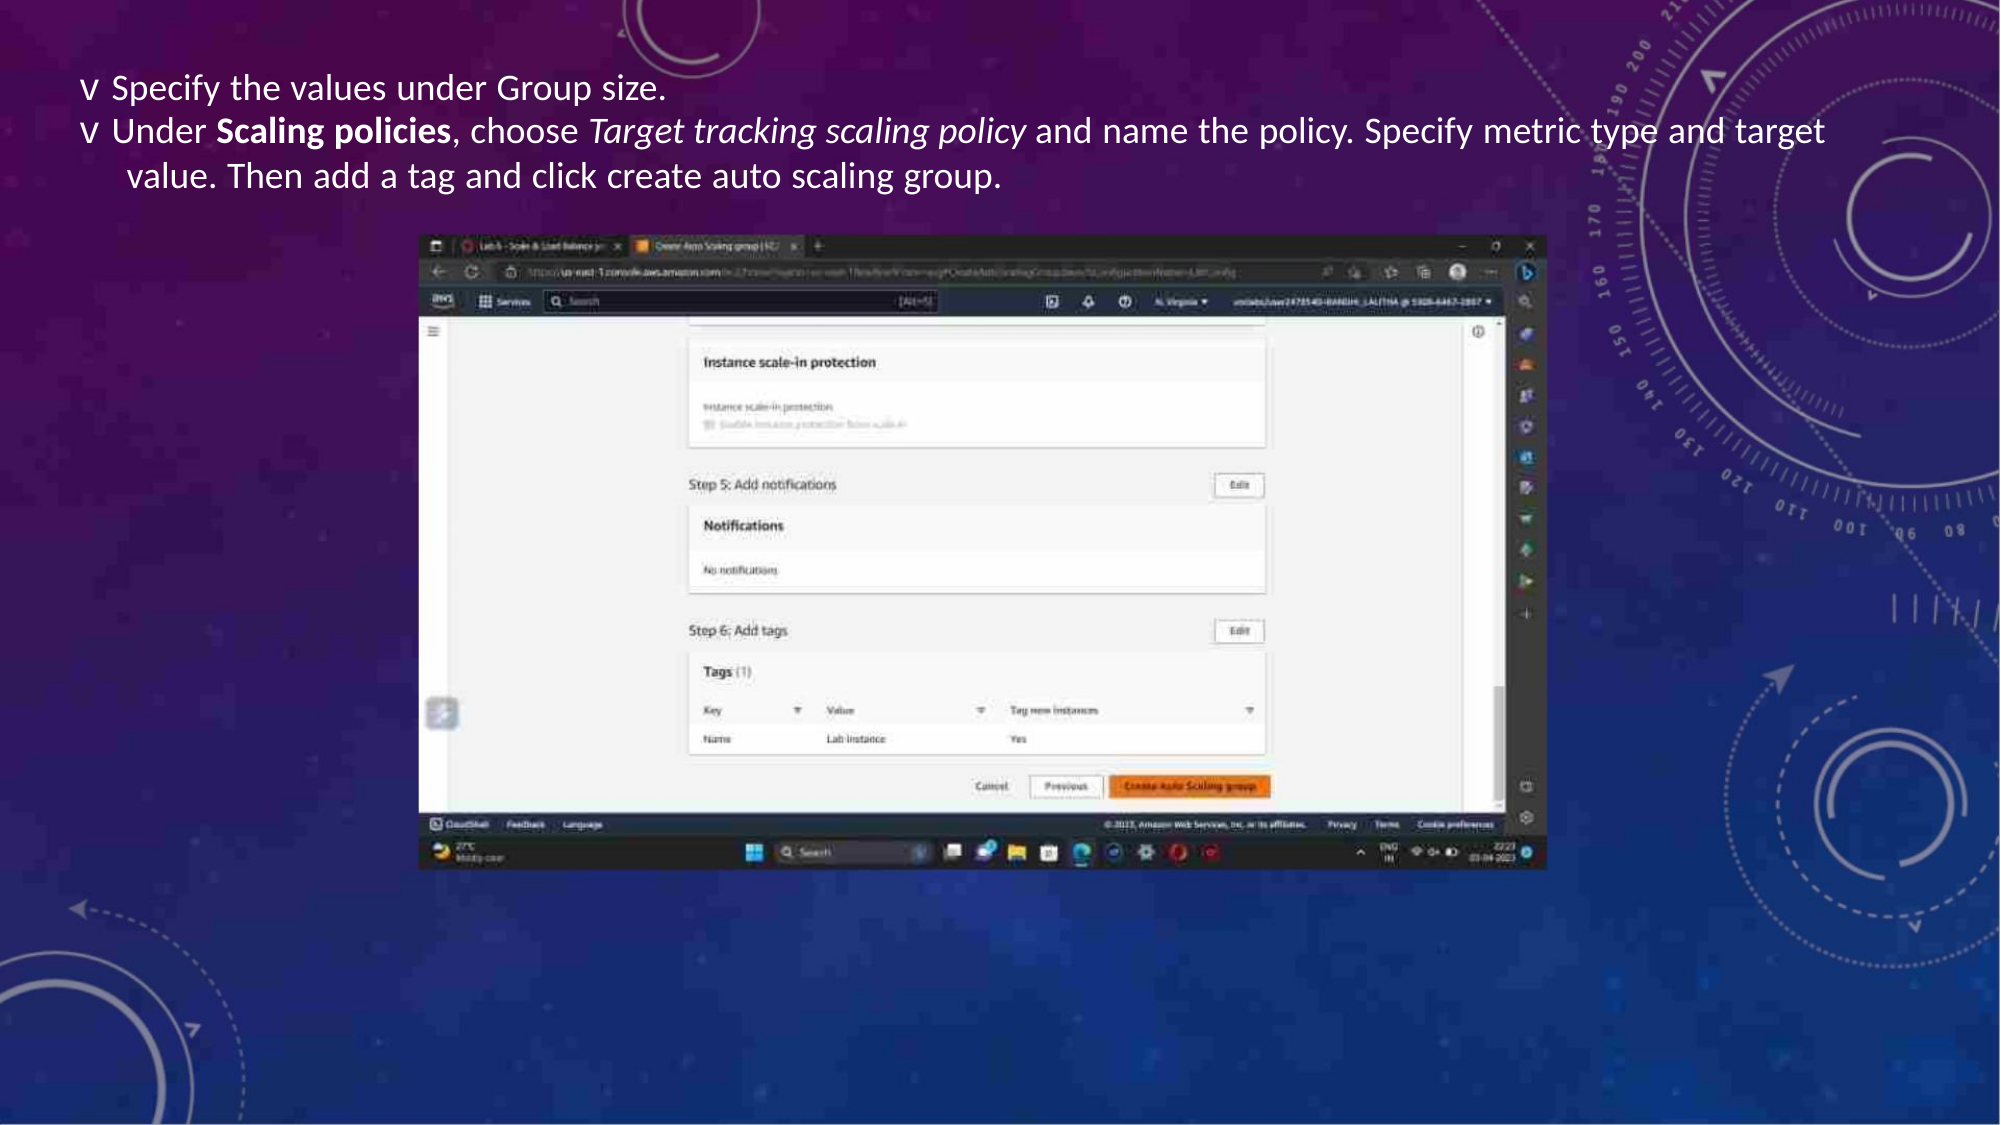

v Specify the values under Group size.
v Under Scaling policies, choose Target tracking scaling policy and name the policy. Specify metric type and target
value. Then add a tag and click create auto scaling group.